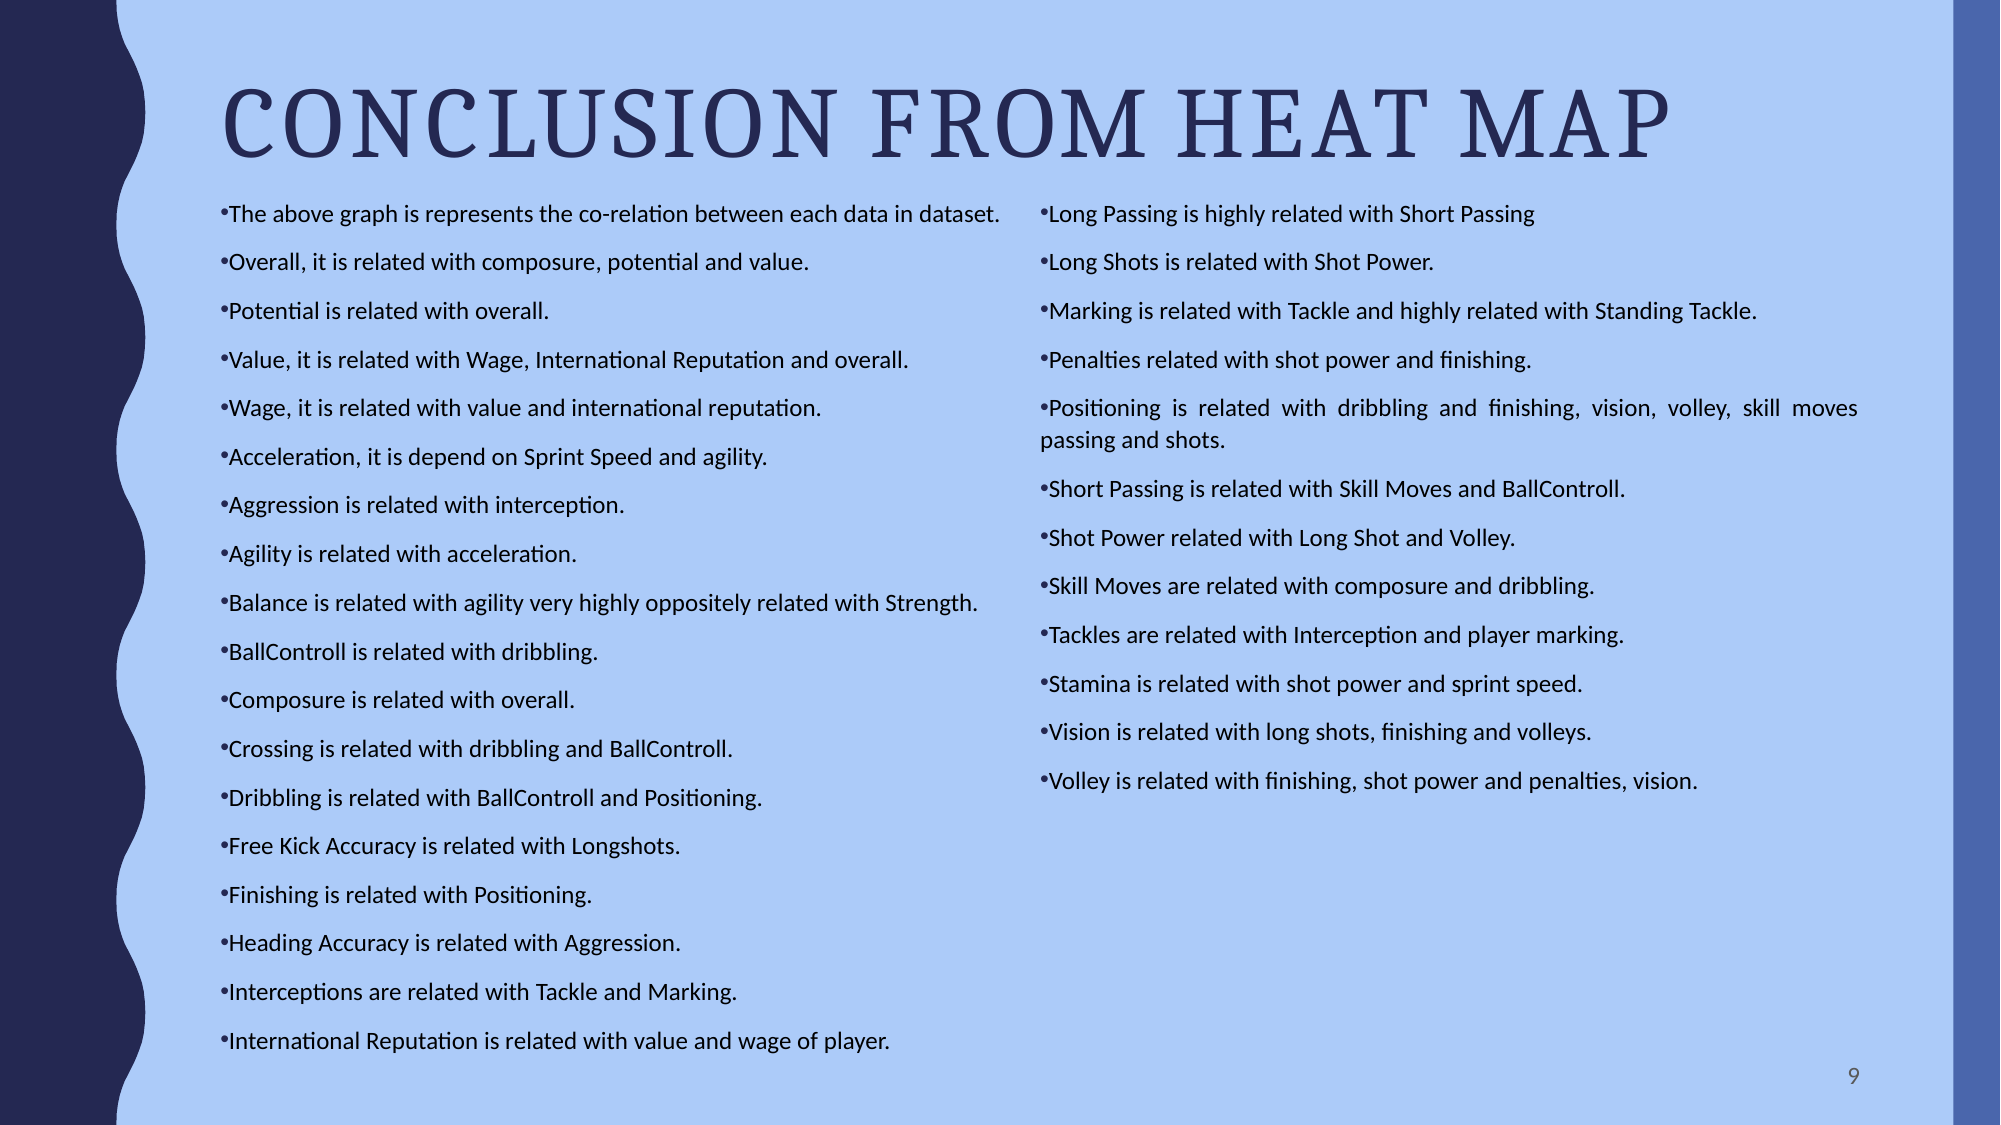

# Conclusion from Heat map
The above graph is represents the co-relation between each data in dataset.
Overall, it is related with composure, potential and value.
Potential is related with overall.
Value, it is related with Wage, International Reputation and overall.
Wage, it is related with value and international reputation.
Acceleration, it is depend on Sprint Speed and agility.
Aggression is related with interception.
Agility is related with acceleration.
Balance is related with agility very highly oppositely related with Strength.
BallControll is related with dribbling.
Composure is related with overall.
Crossing is related with dribbling and BallControll.
Dribbling is related with BallControll and Positioning.
Free Kick Accuracy is related with Longshots.
Finishing is related with Positioning.
Heading Accuracy is related with Aggression.
Interceptions are related with Tackle and Marking.
International Reputation is related with value and wage of player.
Long Passing is highly related with Short Passing
Long Shots is related with Shot Power.
Marking is related with Tackle and highly related with Standing Tackle.
Penalties related with shot power and finishing.
Positioning is related with dribbling and finishing, vision, volley, skill moves passing and shots.
Short Passing is related with Skill Moves and BallControll.
Shot Power related with Long Shot and Volley.
Skill Moves are related with composure and dribbling.
Tackles are related with Interception and player marking.
Stamina is related with shot power and sprint speed.
Vision is related with long shots, finishing and volleys.
Volley is related with finishing, shot power and penalties, vision.

9